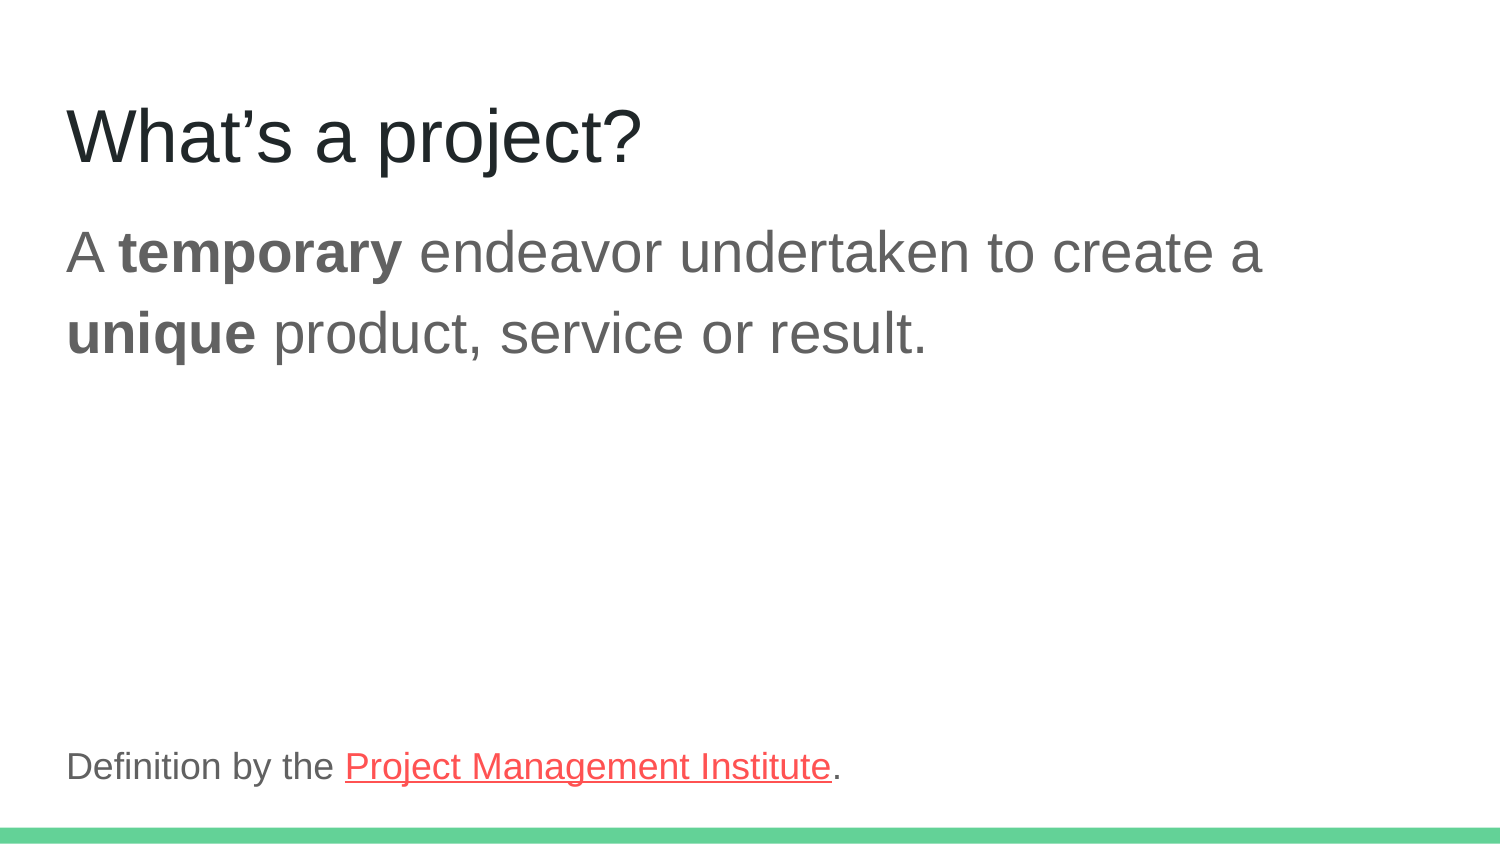

# What’s a project?
A temporary endeavor undertaken to create a unique product, service or result.
Definition by the Project Management Institute.